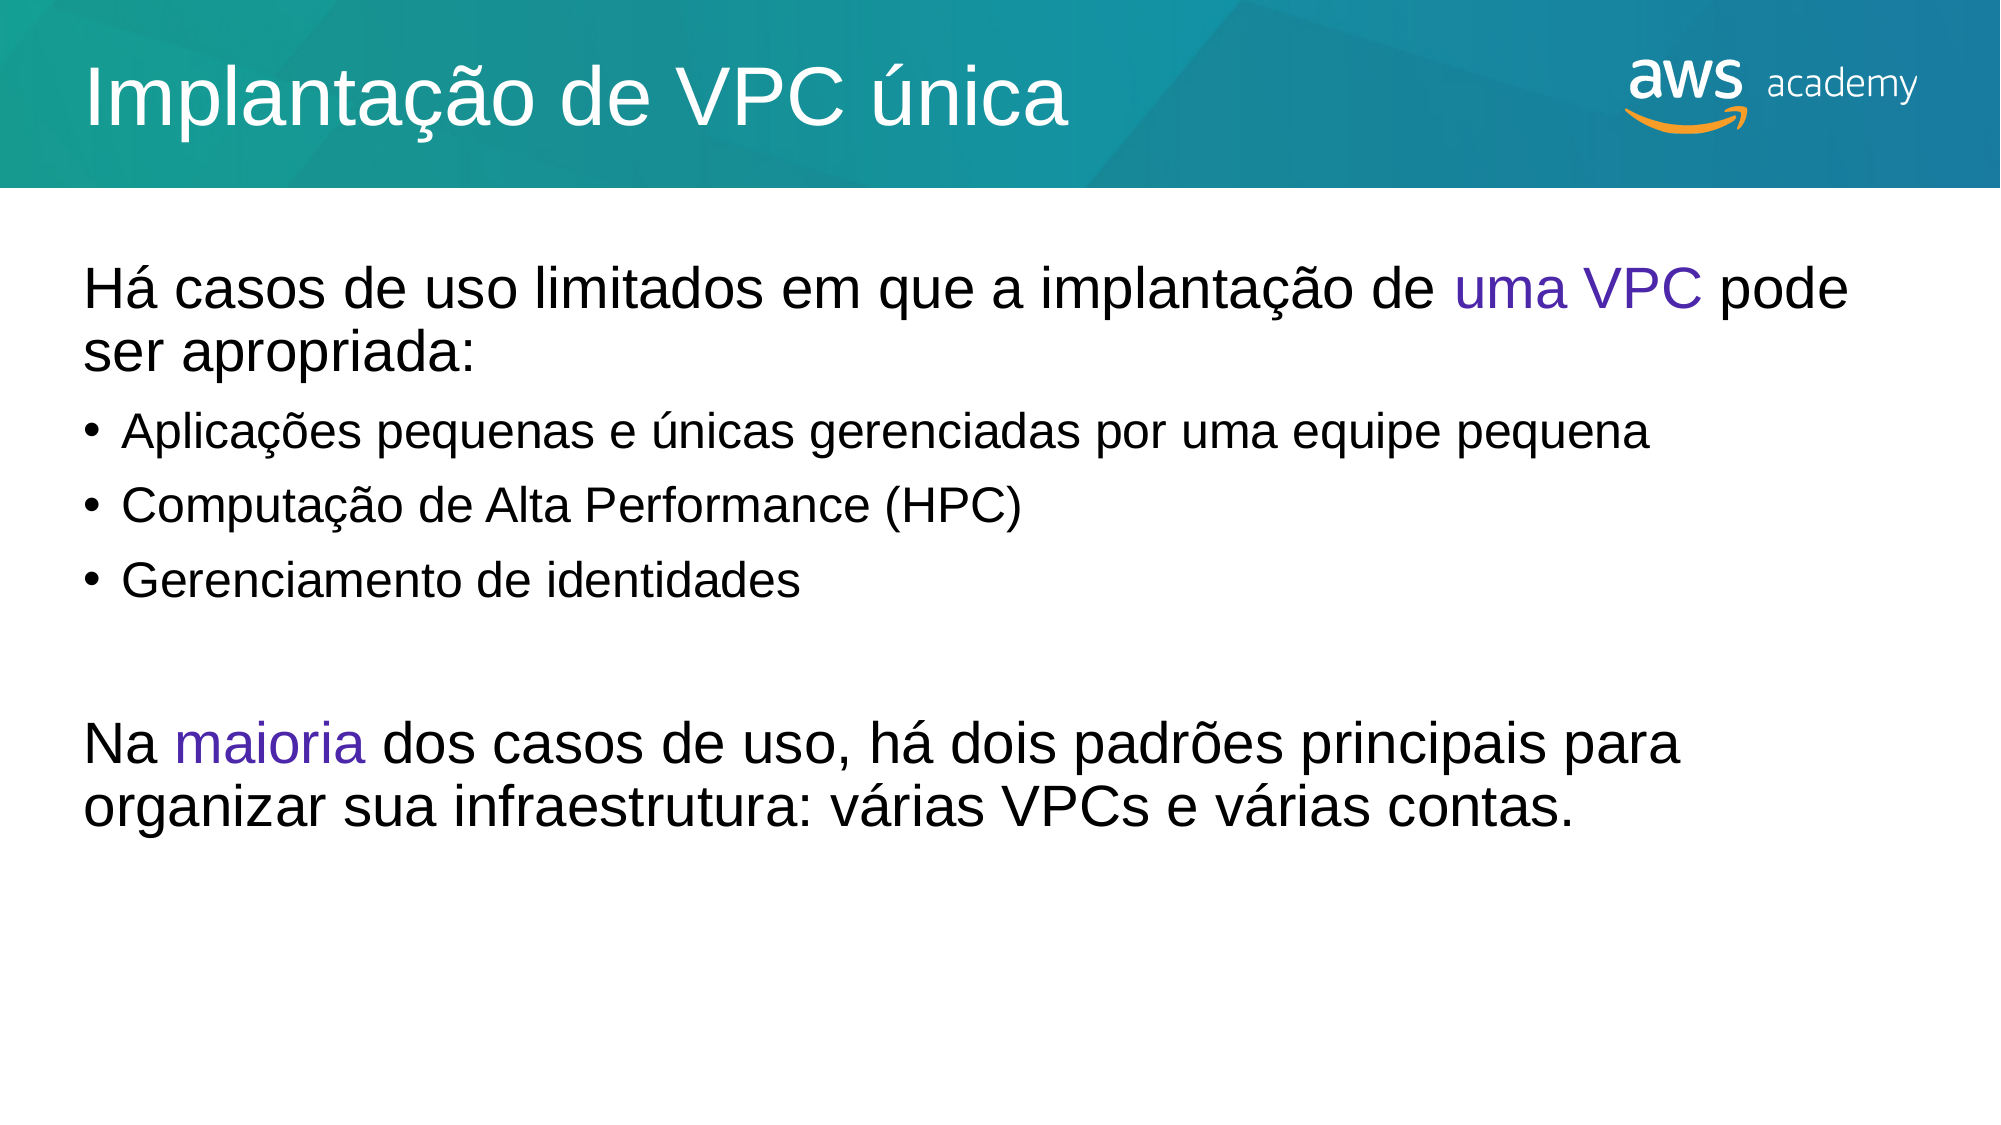

# Implantação de VPC única
Há casos de uso limitados em que a implantação de uma VPC pode ser apropriada:
Aplicações pequenas e únicas gerenciadas por uma equipe pequena
Computação de Alta Performance (HPC)
Gerenciamento de identidades

Na maioria dos casos de uso, há dois padrões principais para organizar sua infraestrutura: várias VPCs e várias contas.